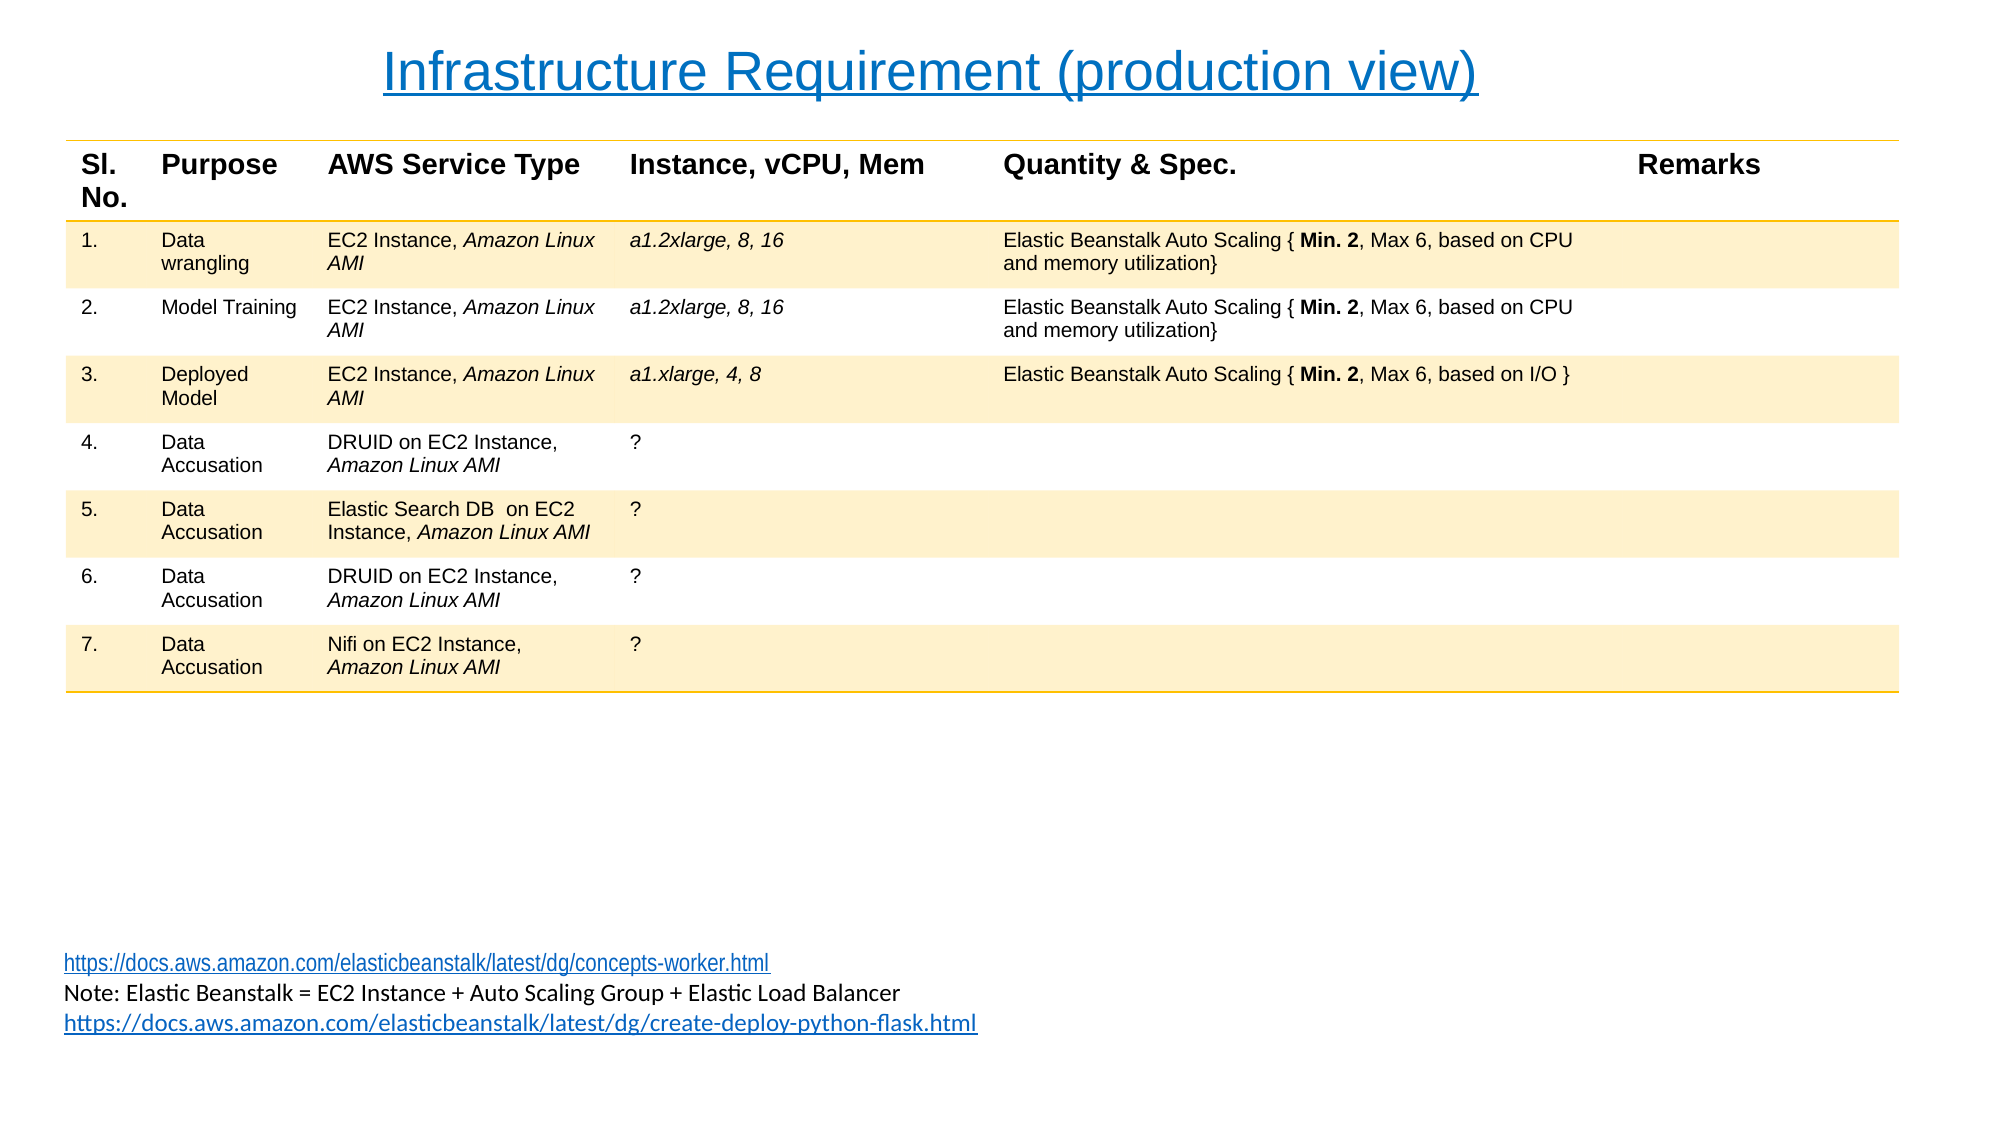

Infrastructure Requirement (production view)
| Sl. No. | Purpose | AWS Service Type | Instance, vCPU, Mem | Quantity & Spec. | Remarks |
| --- | --- | --- | --- | --- | --- |
| 1. | Data wrangling | EC2 Instance, Amazon Linux AMI | a1.2xlarge, 8, 16 | Elastic Beanstalk Auto Scaling { Min. 2, Max 6, based on CPU and memory utilization} |  |
| 2. | Model Training | EC2 Instance, Amazon Linux AMI | a1.2xlarge, 8, 16 | Elastic Beanstalk Auto Scaling { Min. 2, Max 6, based on CPU and memory utilization} |  |
| 3. | Deployed Model | EC2 Instance, Amazon Linux AMI | a1.xlarge, 4, 8 | Elastic Beanstalk Auto Scaling { Min. 2, Max 6, based on I/O } |  |
| 4. | Data Accusation | DRUID on EC2 Instance, Amazon Linux AMI | ? |  |  |
| 5. | Data Accusation | Elastic Search DB on EC2 Instance, Amazon Linux AMI | ? |  |  |
| 6. | Data Accusation | DRUID on EC2 Instance, Amazon Linux AMI | ? |  |  |
| 7. | Data Accusation | Nifi on EC2 Instance, Amazon Linux AMI | ? |  |  |

https://docs.aws.amazon.com/elasticbeanstalk/latest/dg/concepts-worker.html
Note: Elastic Beanstalk = EC2 Instance + Auto Scaling Group + Elastic Load Balancer
https://docs.aws.amazon.com/elasticbeanstalk/latest/dg/create-deploy-python-flask.html